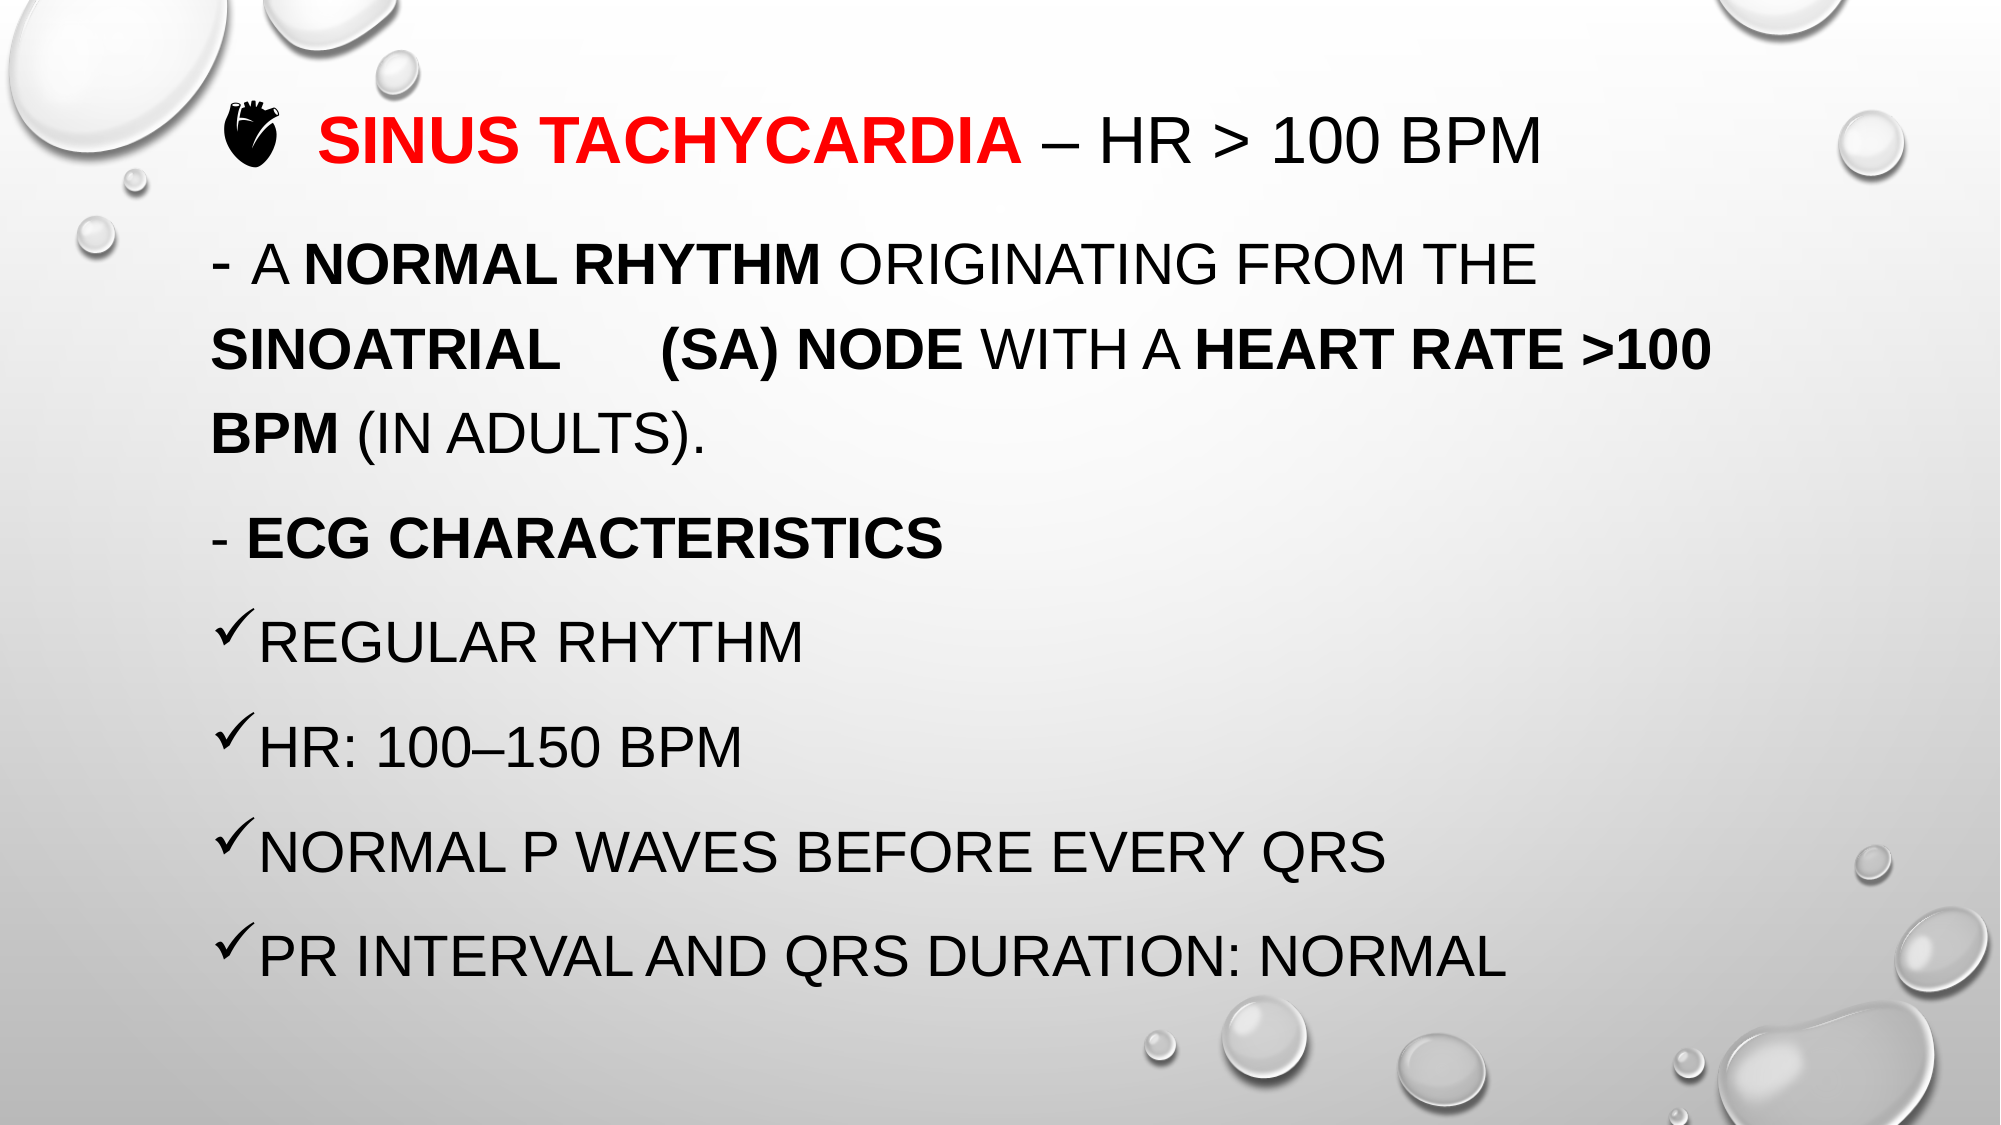

🫀 Sinus Tachycardia – HR > 100 bpm
- A normal rhythm originating from the sinoatrial 	(SA) node with a heart rate >100 bpm (in adults).
- ECG Characteristics
Regular rhythm
HR: 100–150 bpm
Normal P waves before every QRS
PR interval and QRS duration: Normal